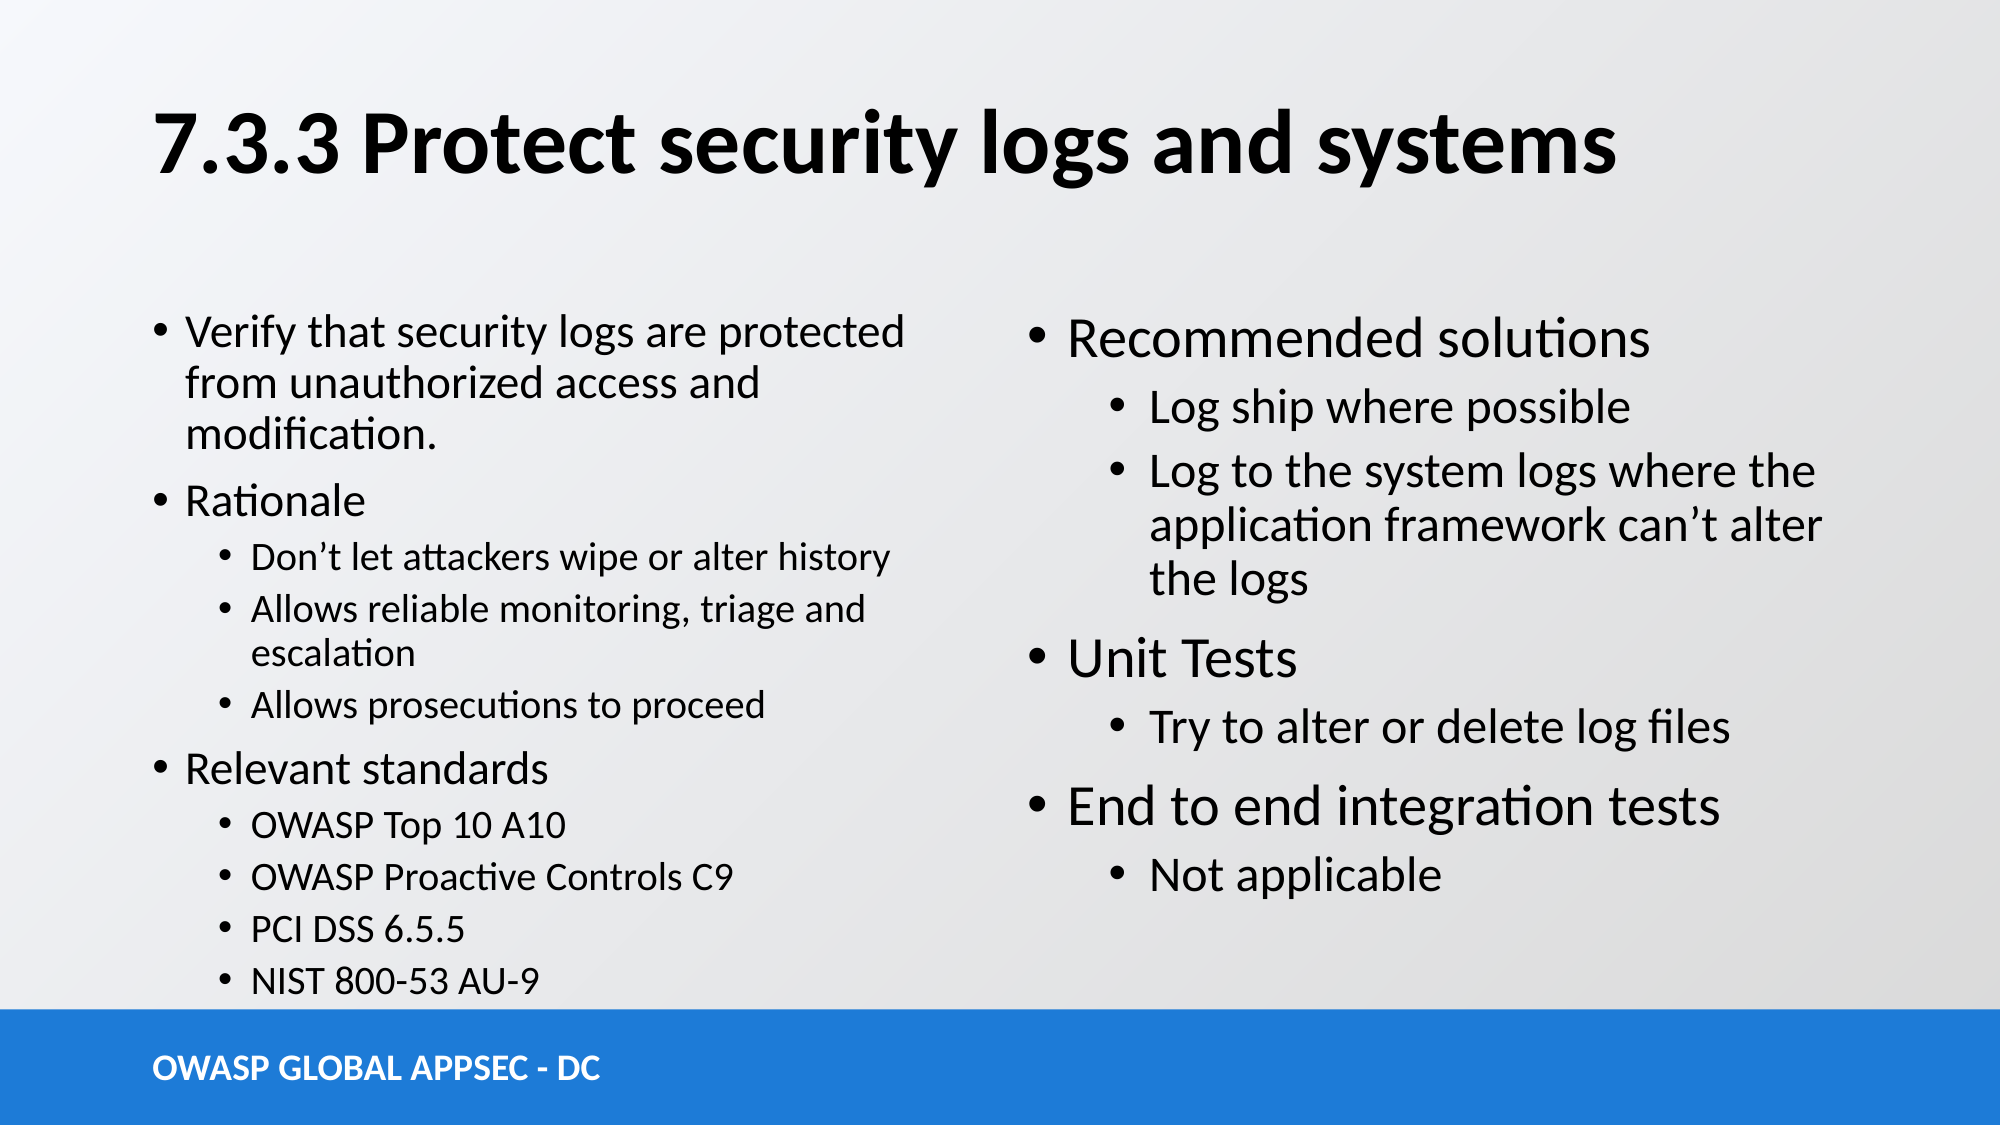

# 7.3.3 Protect security logs and systems
Verify that security logs are protected from unauthorized access and modification.
Rationale
Don’t let attackers wipe or alter history
Allows reliable monitoring, triage and escalation
Allows prosecutions to proceed
Relevant standards
OWASP Top 10 A10
OWASP Proactive Controls C9
PCI DSS 6.5.5
NIST 800-53 AU-9

Recommended solutions
Log ship where possible
Log to the system logs where the application framework can’t alter the logs
Unit Tests
Try to alter or delete log files
End to end integration tests
Not applicable